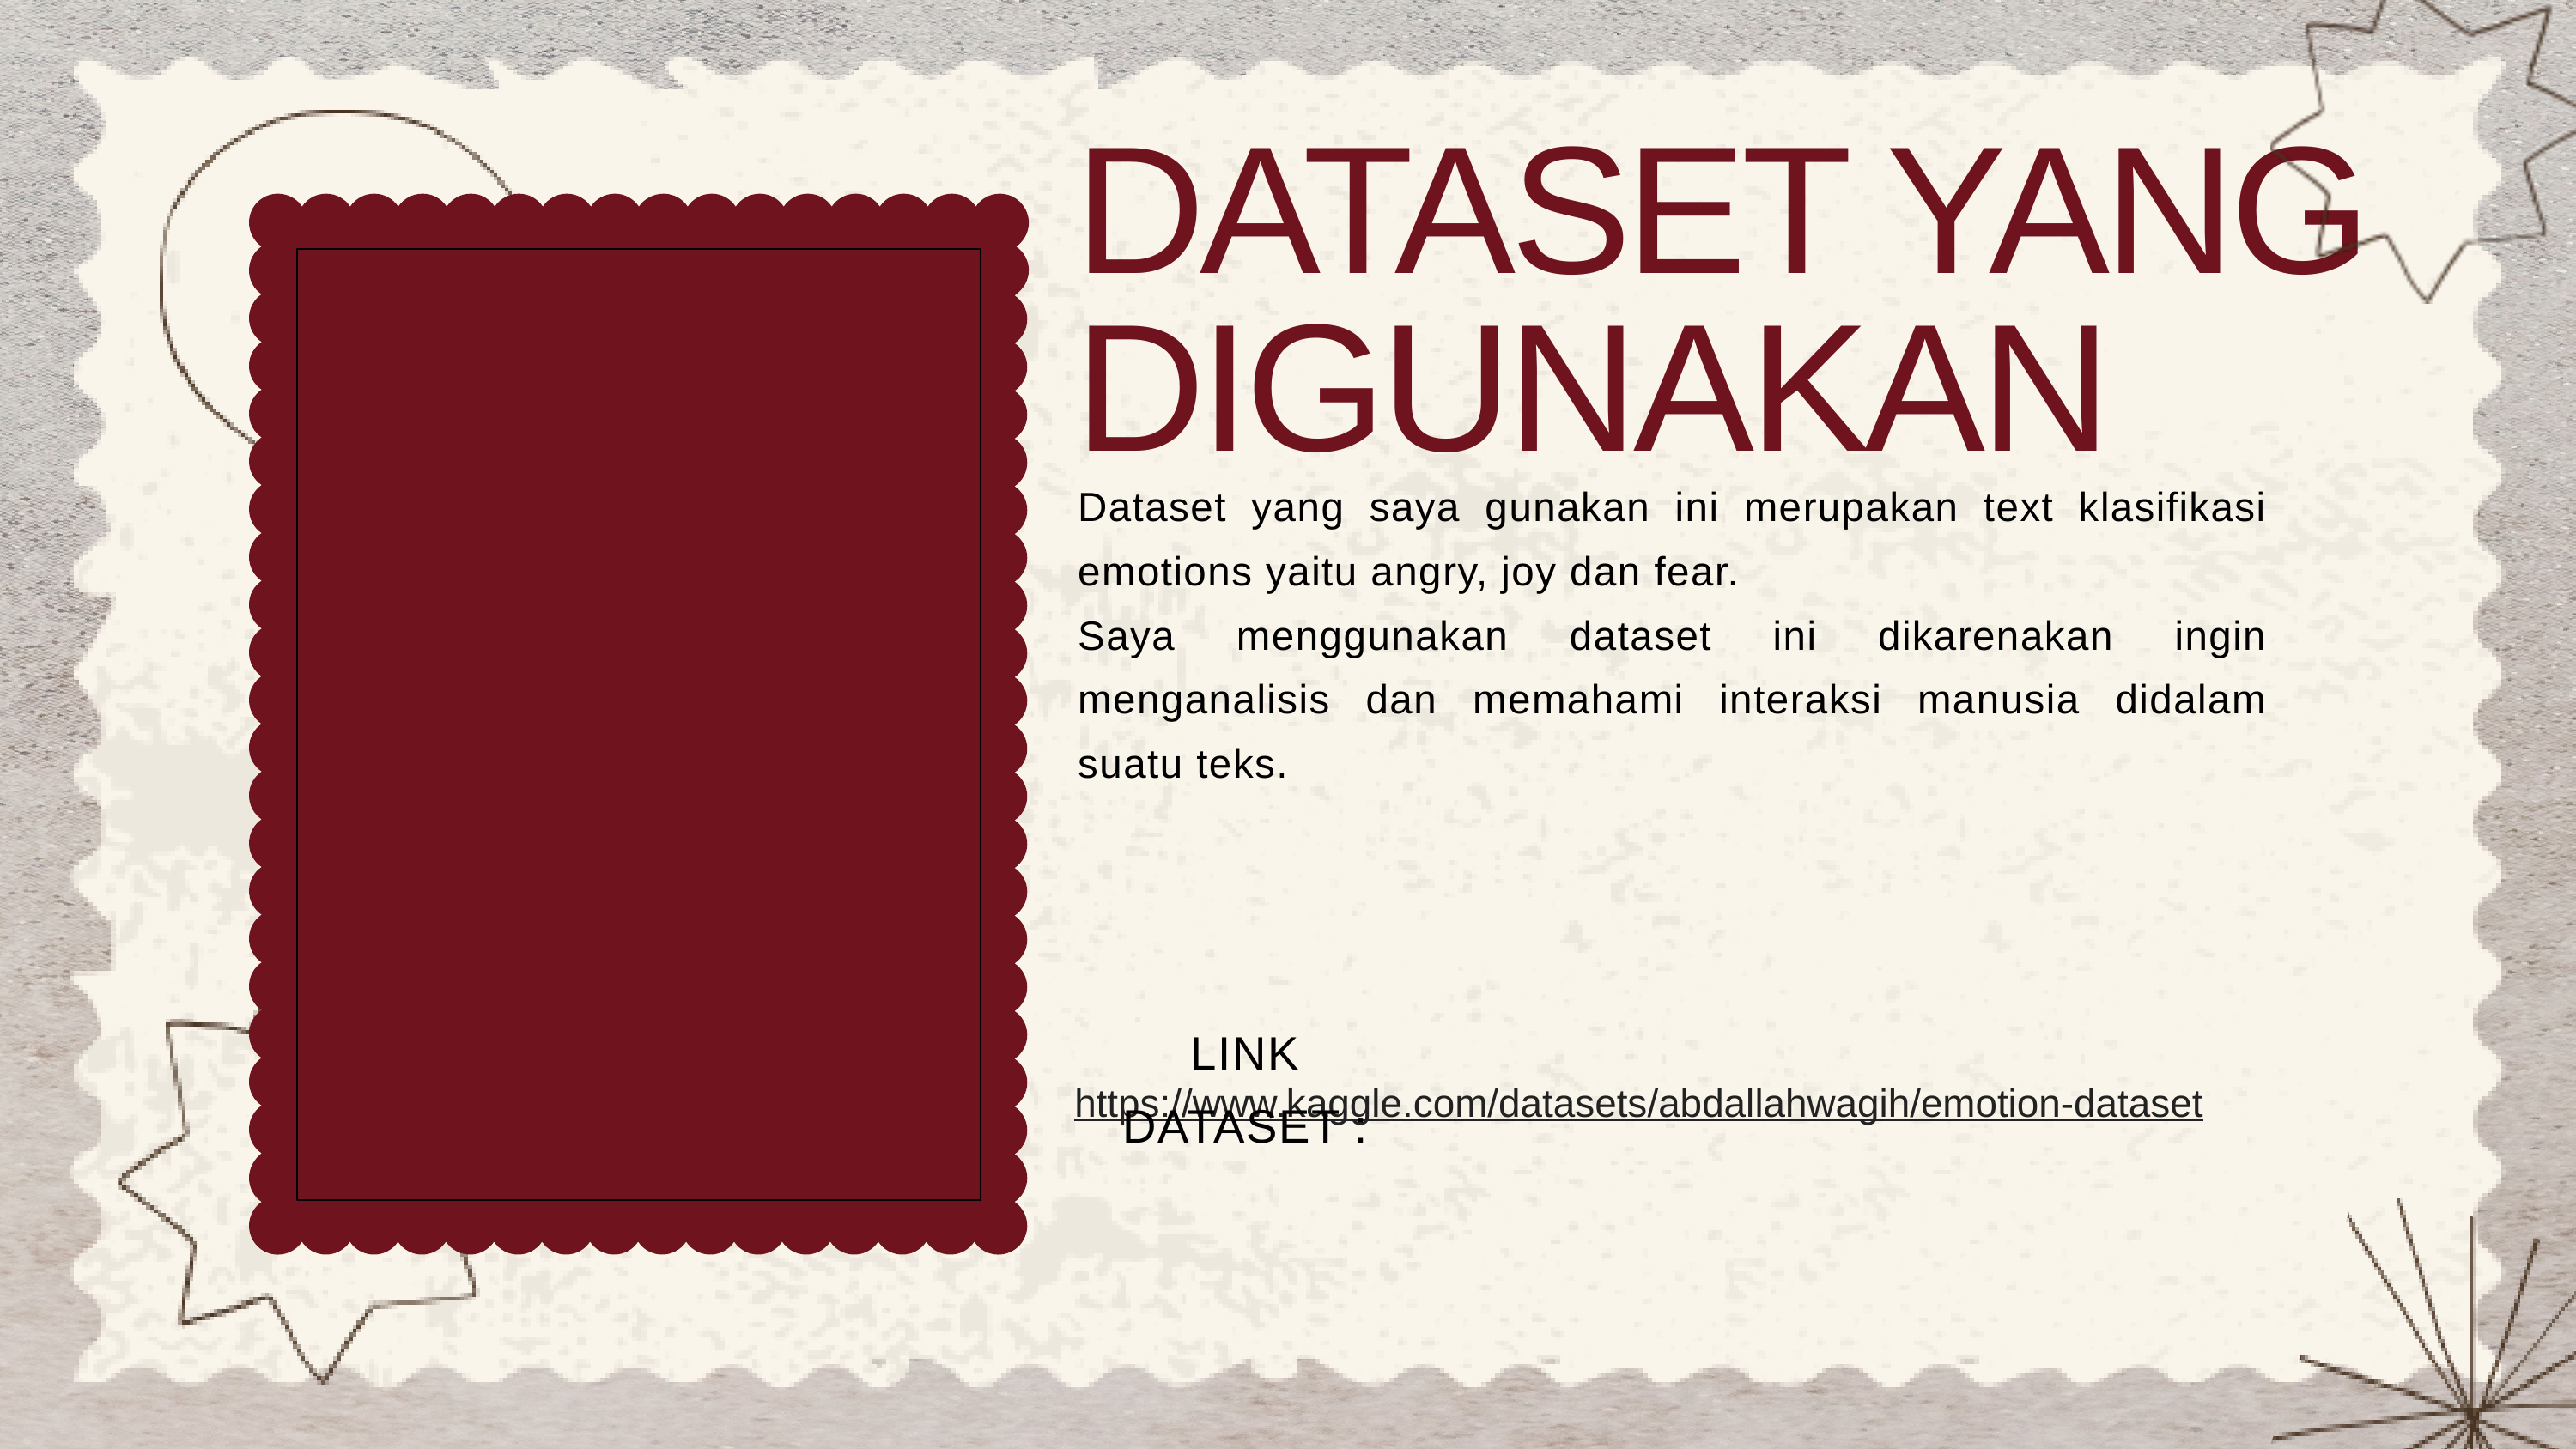

DATASET YANG DIGUNAKAN

Dataset yang saya gunakan ini merupakan text klasifikasi emotions yaitu angry, joy dan fear.
Saya menggunakan dataset ini dikarenakan ingin menganalisis dan memahami interaksi manusia didalam suatu teks.

LINK DATASET :
https://www.kaggle.com/datasets/abdallahwagih/emotion-dataset